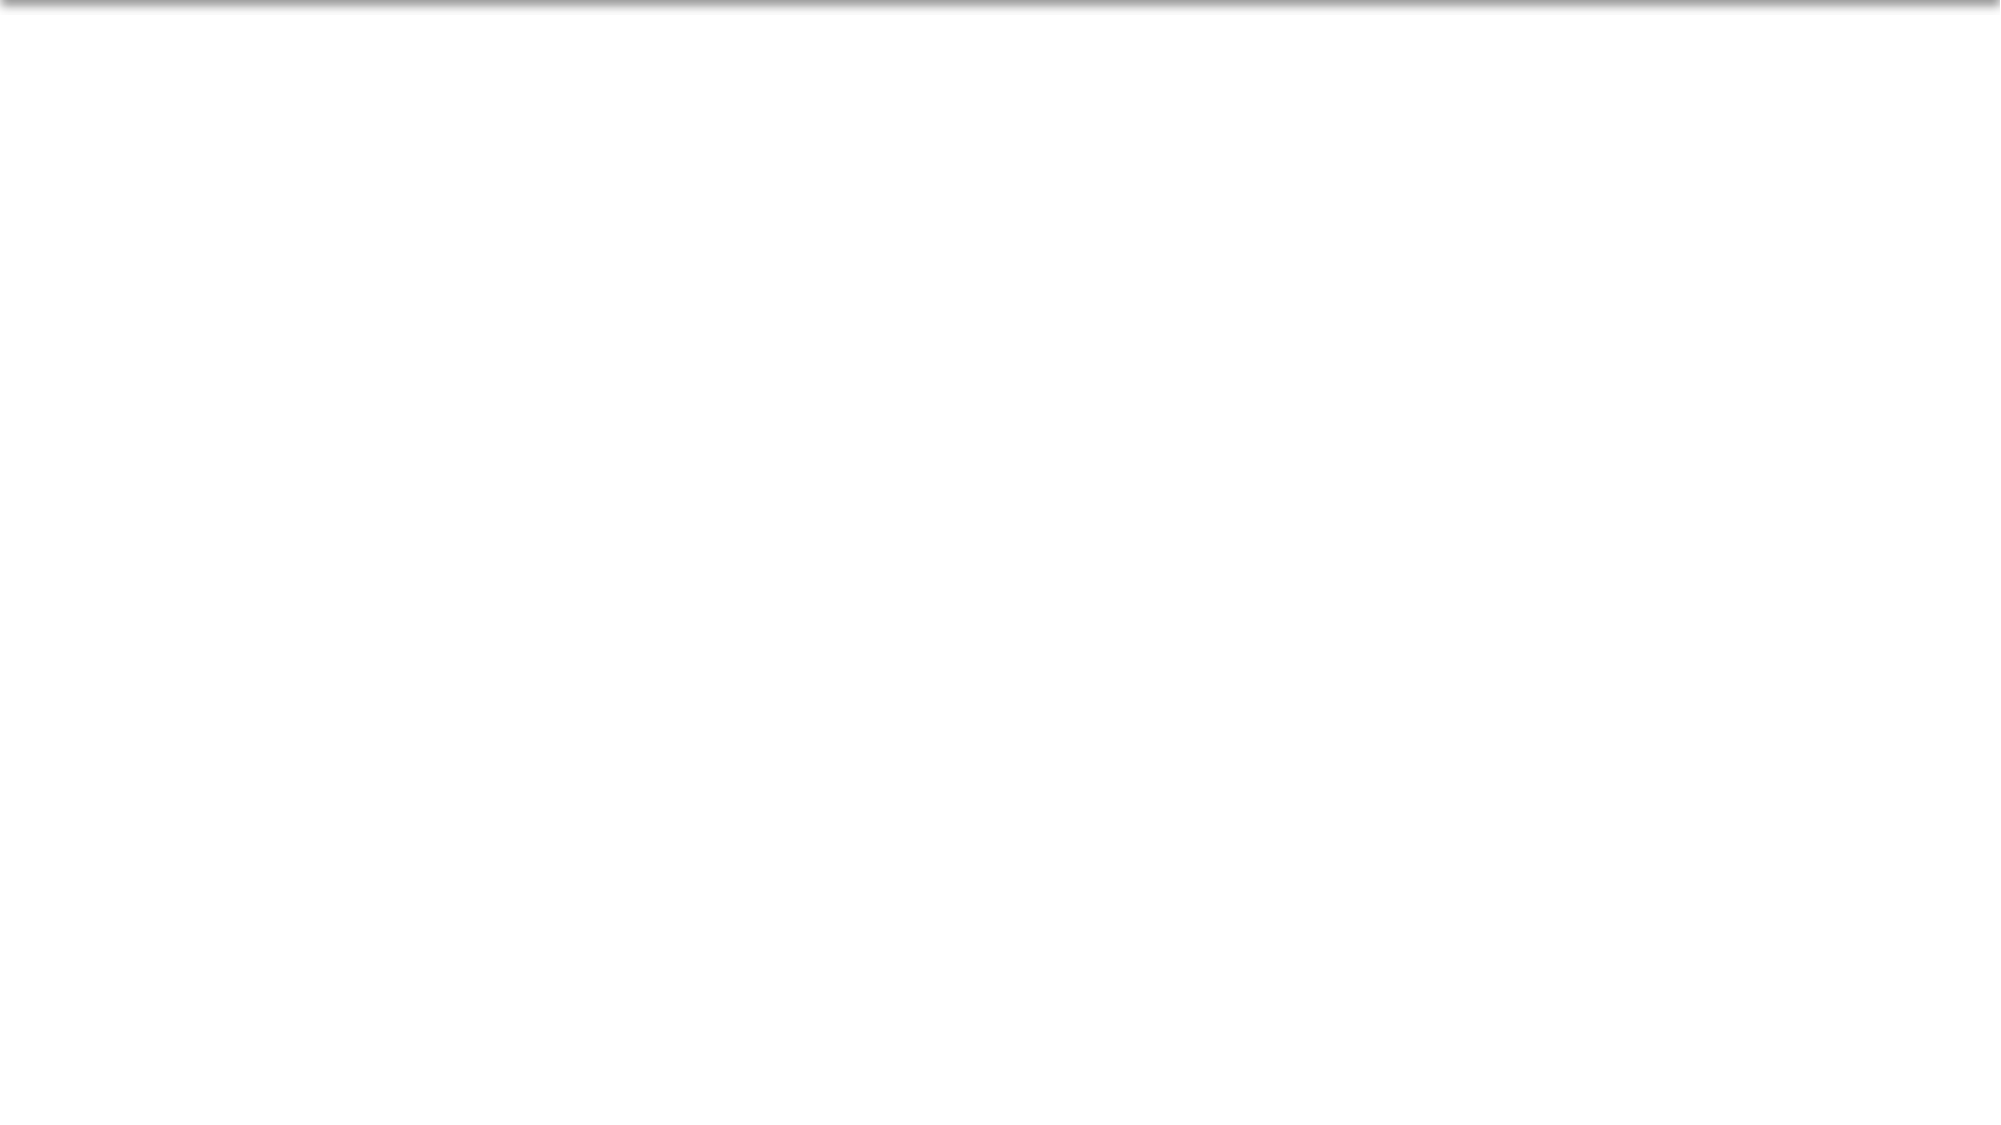

Thanks For Watching!
Please subscribe and I will see you next time!